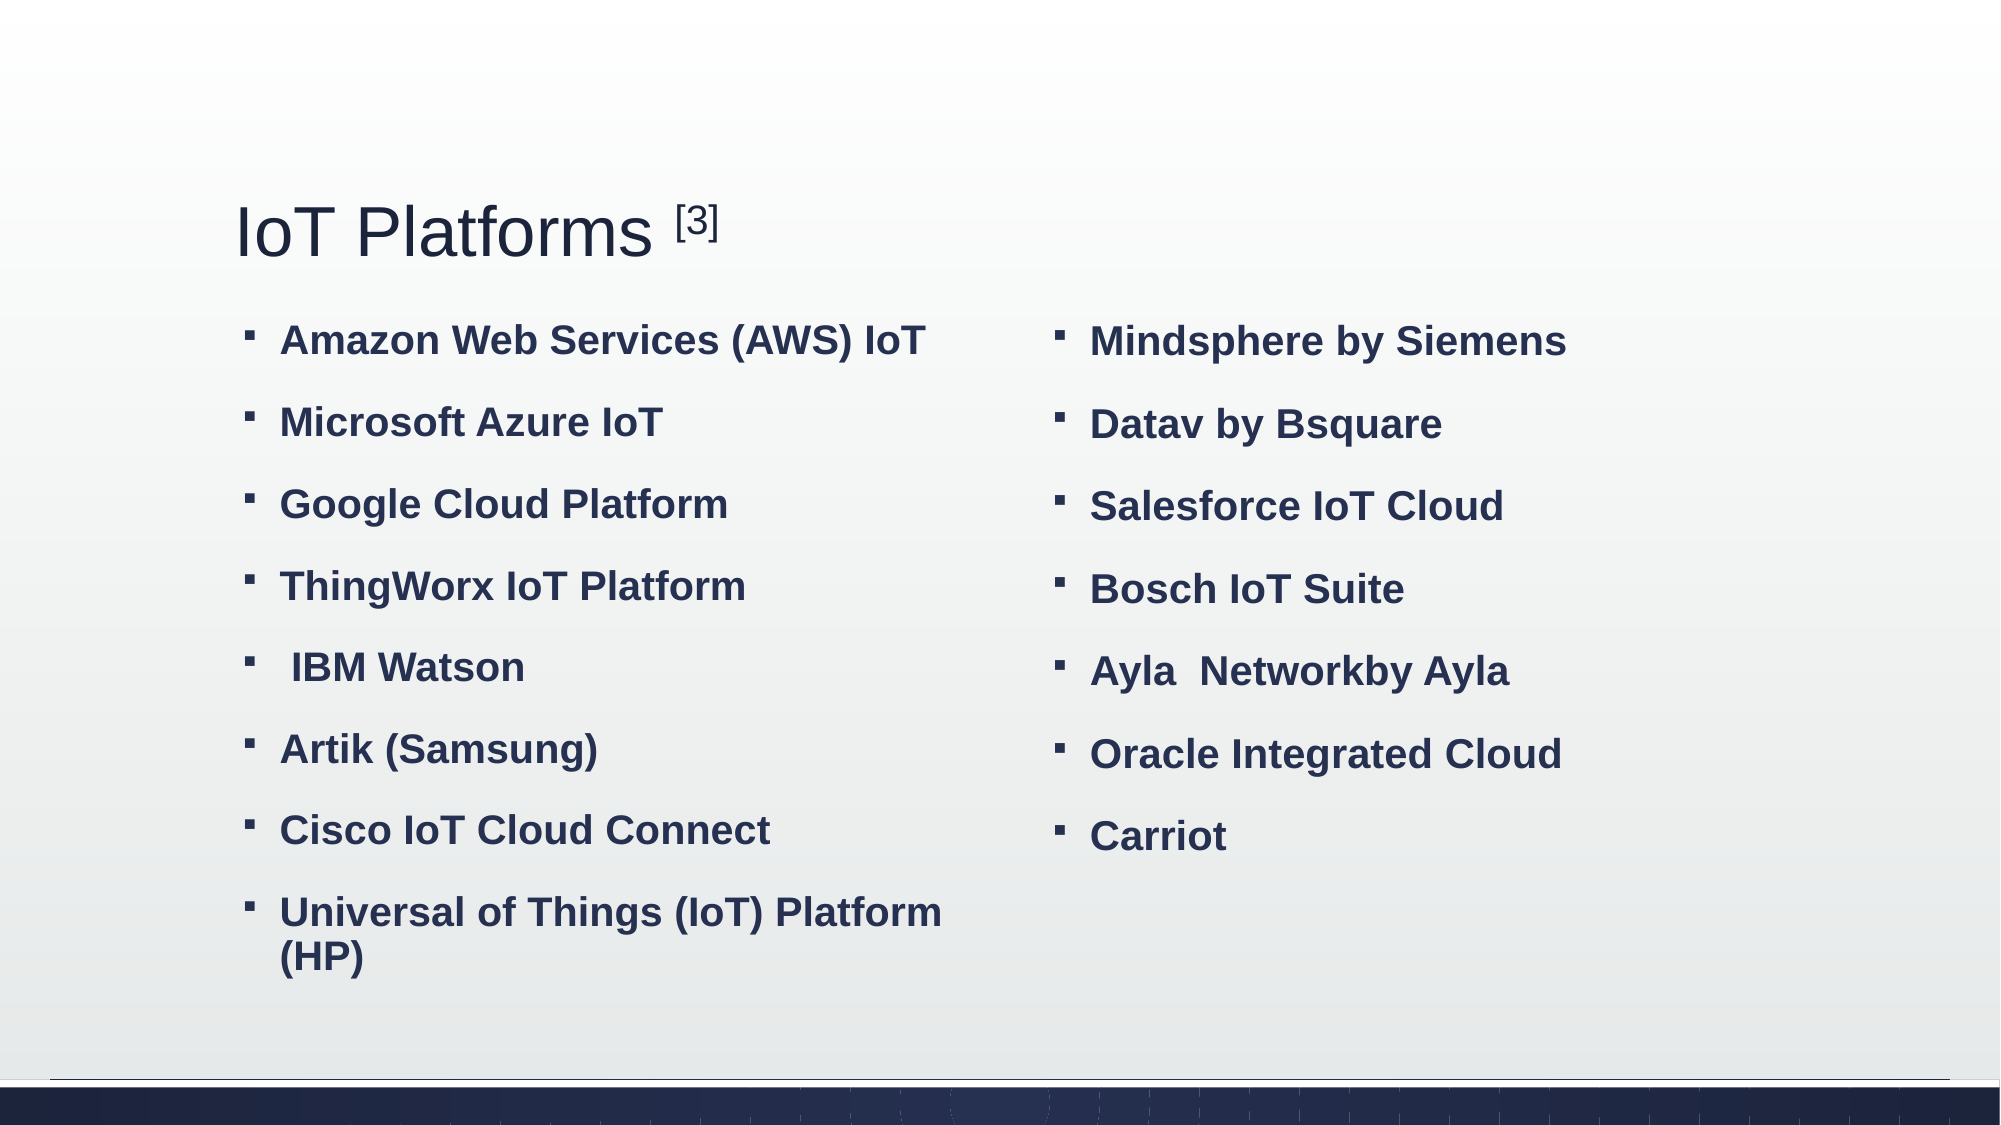

# IoT Platforms [3]
Amazon Web Services (AWS) IoT
Microsoft Azure IoT
Google Cloud Platform
ThingWorx IoT Platform
 IBM Watson
Artik (Samsung)
Cisco IoT Cloud Connect
Universal of Things (IoT) Platform  (HP)
Mindsphere by Siemens
Datav by Bsquare
Salesforce IoT Cloud
Bosch IoT Suite
Ayla  Networkby Ayla
Oracle Integrated Cloud
Carriot